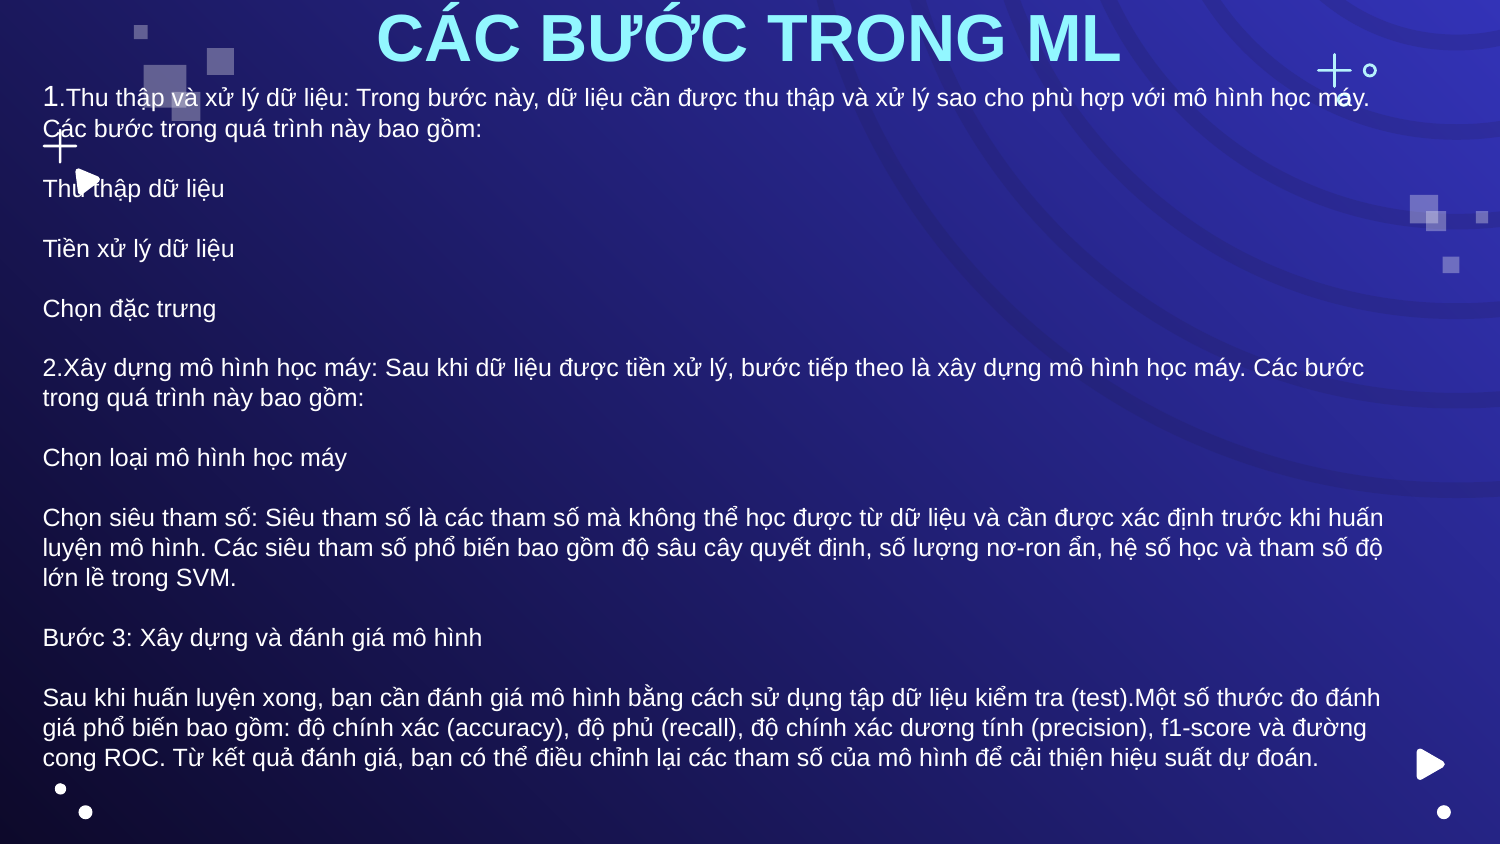

CÁC BƯỚC TRONG ML

1.Thu thập và xử lý dữ liệu: Trong bước này, dữ liệu cần được thu thập và xử lý sao cho phù hợp với mô hình học máy. Các bước trong quá trình này bao gồm:

Thu thập dữ liệu

Tiền xử lý dữ liệu

Chọn đặc trưng

2.Xây dựng mô hình học máy: Sau khi dữ liệu được tiền xử lý, bước tiếp theo là xây dựng mô hình học máy. Các bước trong quá trình này bao gồm:

Chọn loại mô hình học máy

Chọn siêu tham số: Siêu tham số là các tham số mà không thể học được từ dữ liệu và cần được xác định trước khi huấn luyện mô hình. Các siêu tham số phổ biến bao gồm độ sâu cây quyết định, số lượng nơ-ron ẩn, hệ số học và tham số độ lớn lề trong SVM.

Bước 3: Xây dựng và đánh giá mô hình

Sau khi huấn luyện xong, bạn cần đánh giá mô hình bằng cách sử dụng tập dữ liệu kiểm tra (test).Một số thước đo đánh giá phổ biến bao gồm: độ chính xác (accuracy), độ phủ (recall), độ chính xác dương tính (precision), f1-score và đường cong ROC. Từ kết quả đánh giá, bạn có thể điều chỉnh lại các tham số của mô hình để cải thiện hiệu suất dự đoán.